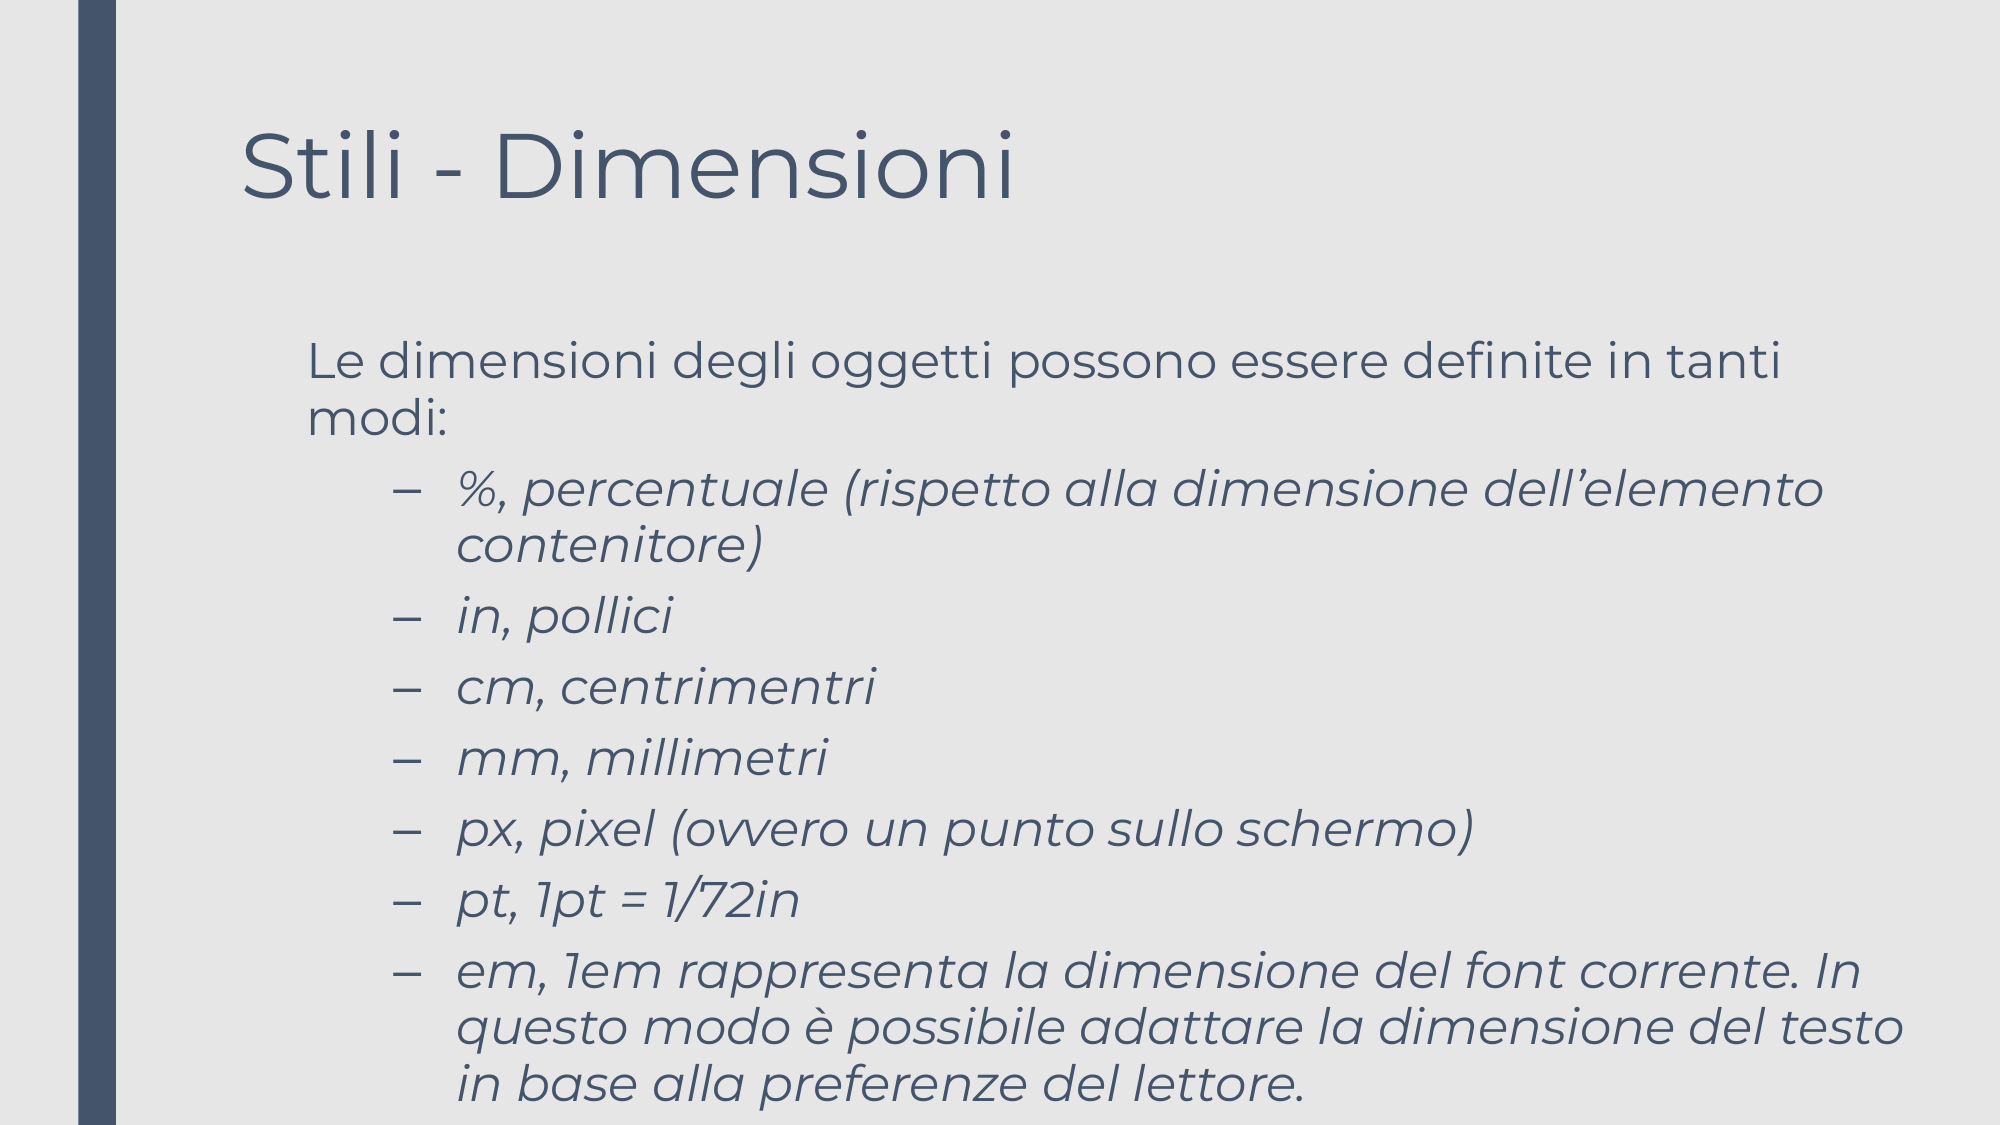

# Stili - Dimensioni
Le dimensioni degli oggetti possono essere definite in tanti modi:
%, percentuale (rispetto alla dimensione dell’elemento contenitore)
in, pollici
cm, centrimentri
mm, millimetri
px, pixel (ovvero un punto sullo schermo)
pt, 1pt = 1/72in
em, 1em rappresenta la dimensione del font corrente. In questo modo è possibile adattare la dimensione del testo in base alla preferenze del lettore.